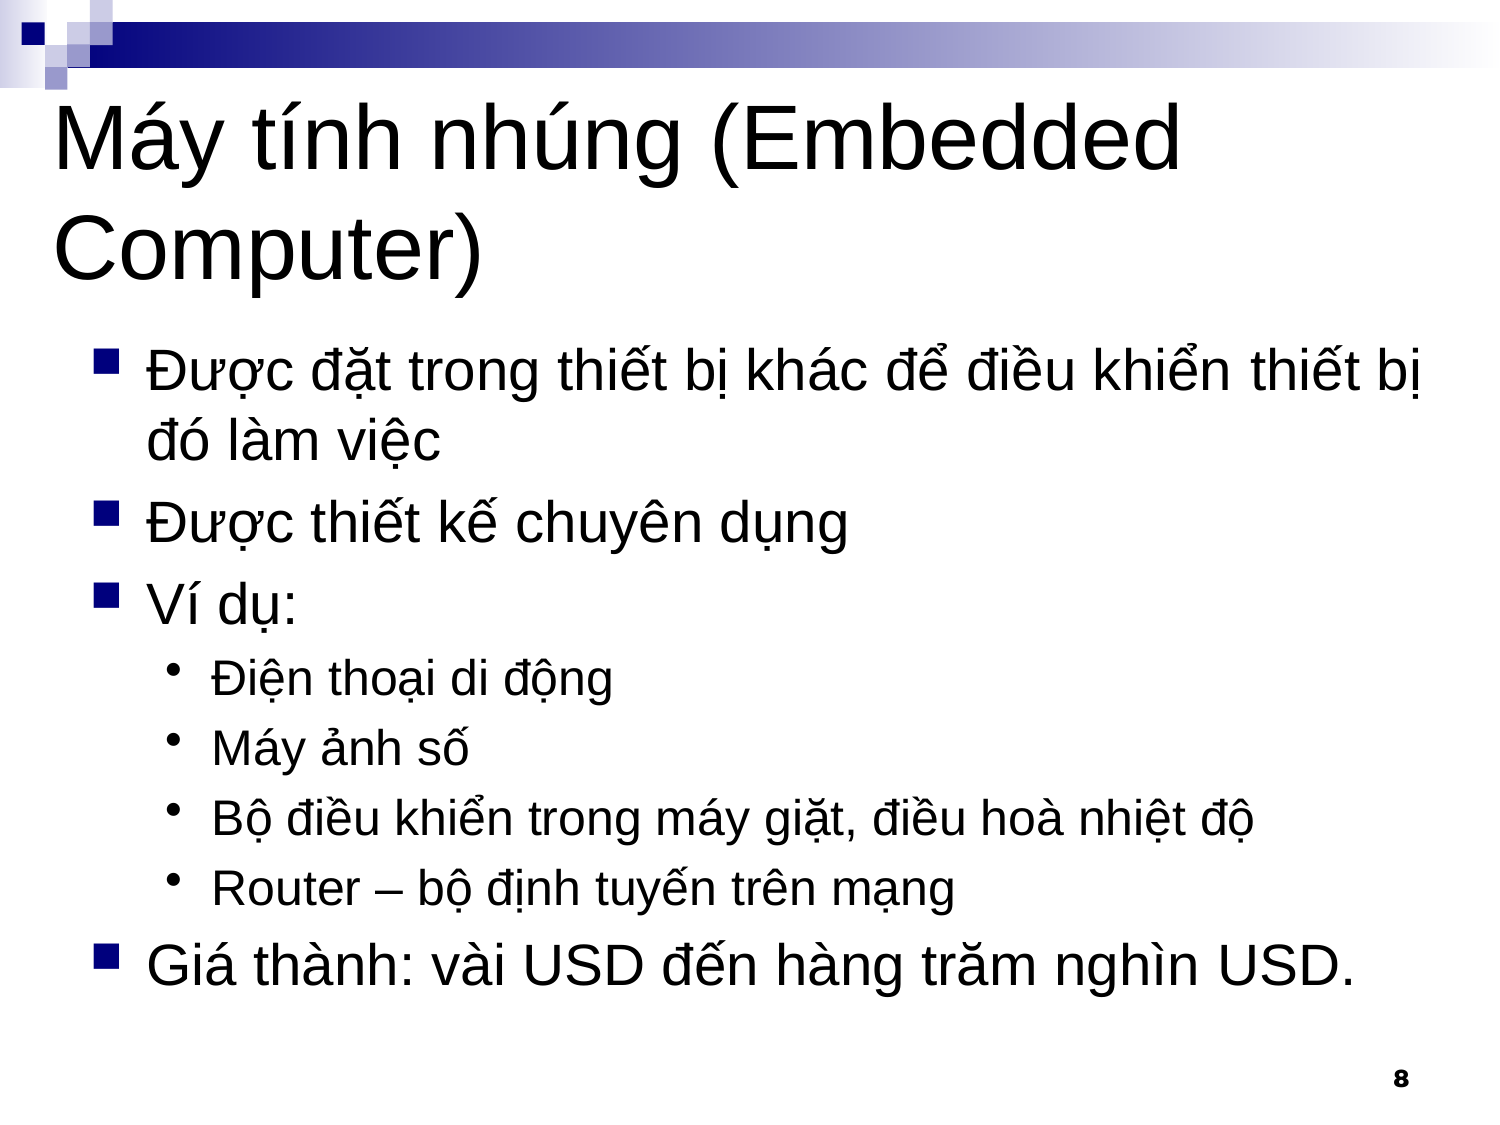

# Máy tính nhúng (Embedded Computer)
Được đặt trong thiết bị khác để điều khiển thiết bị đó làm việc
Được thiết kế chuyên dụng
Ví dụ:
Điện thoại di động
Máy ảnh số
Bộ điều khiển trong máy giặt, điều hoà nhiệt độ
Router – bộ định tuyến trên mạng
Giá thành: vài USD đến hàng trăm nghìn USD.
8